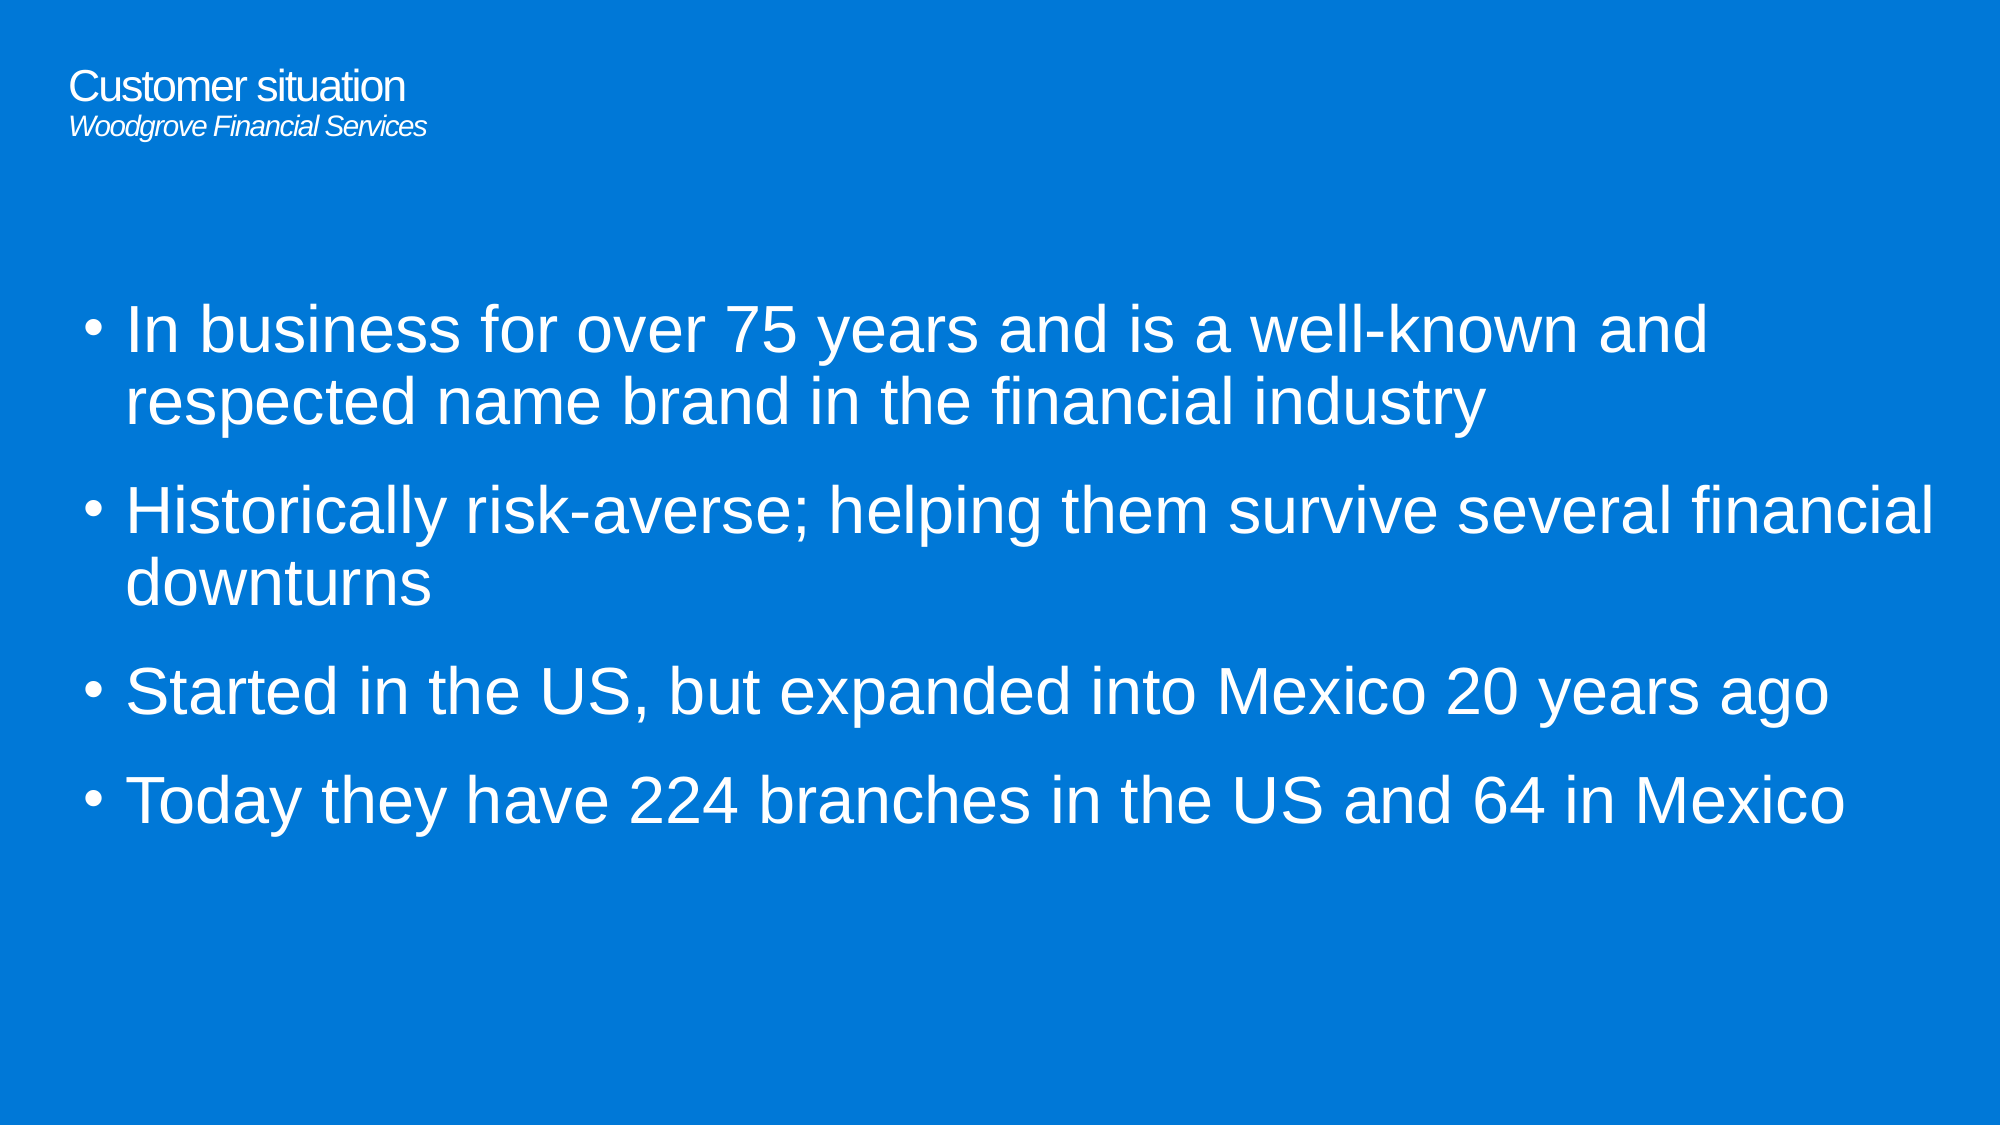

# Customer situation Woodgrove Financial Services
In business for over 75 years and is a well-known and respected name brand in the financial industry
Historically risk-averse; helping them survive several financial downturns
Started in the US, but expanded into Mexico 20 years ago
Today they have 224 branches in the US and 64 in Mexico